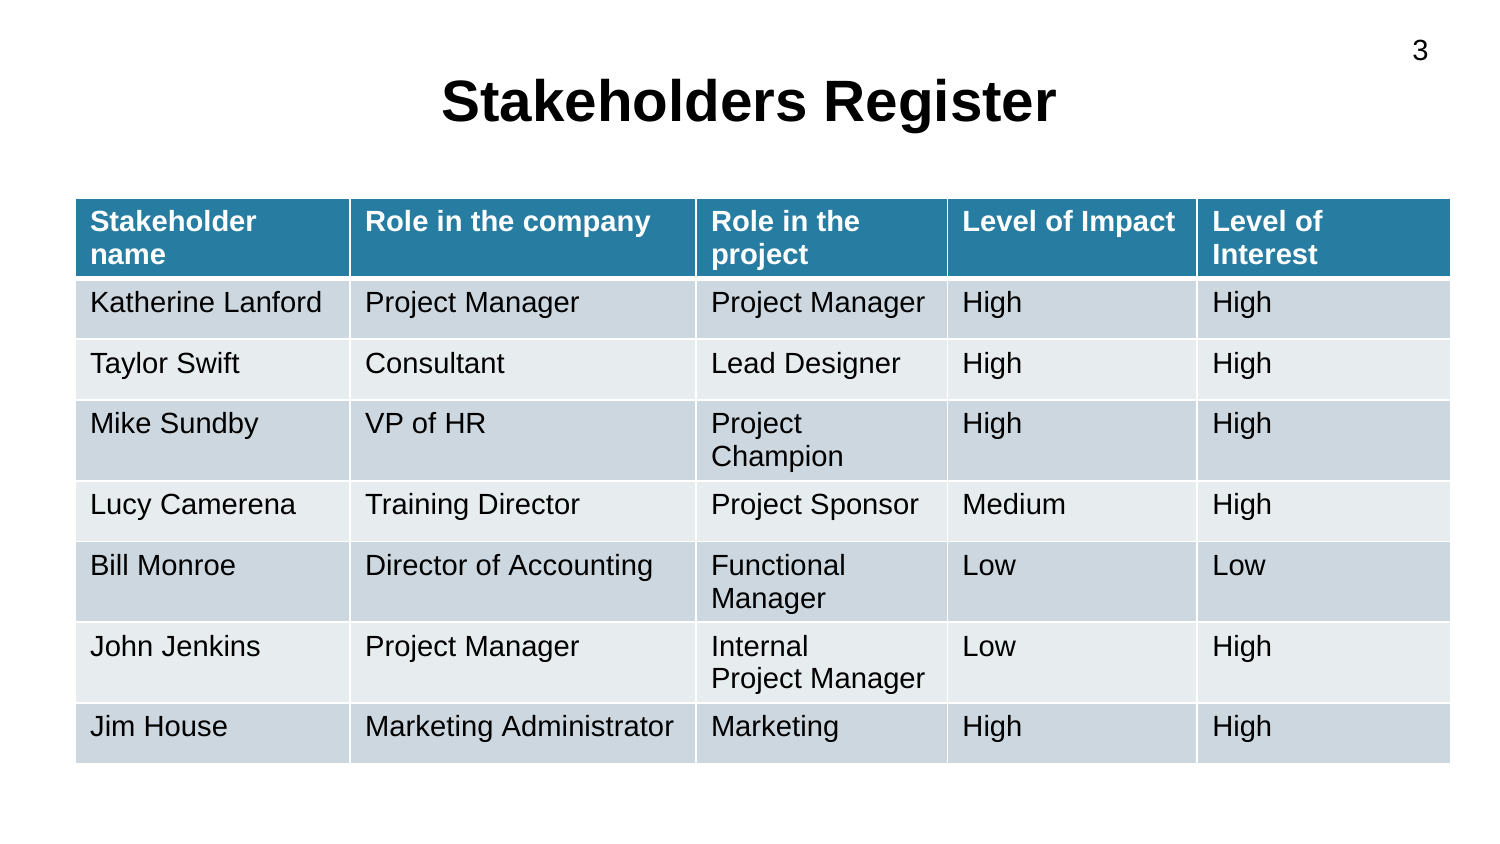

3
# Stakeholders Register
| Stakeholder name | Role in the company | Role in the project | Level of Impact | Level of Interest |
| --- | --- | --- | --- | --- |
| Katherine Lanford | Project Manager | Project Manager | High | High |
| Taylor Swift | Consultant | Lead Designer | High | High |
| Mike Sundby | VP of HR | Project Champion | High | High |
| Lucy Camerena | Training Director | Project Sponsor | Medium | High |
| Bill Monroe | Director of Accounting | Functional Manager | Low | Low |
| John Jenkins | Project Manager | Internal Project Manager | Low | High |
| Jim House | Marketing Administrator | Marketing | High | High |
$9,640